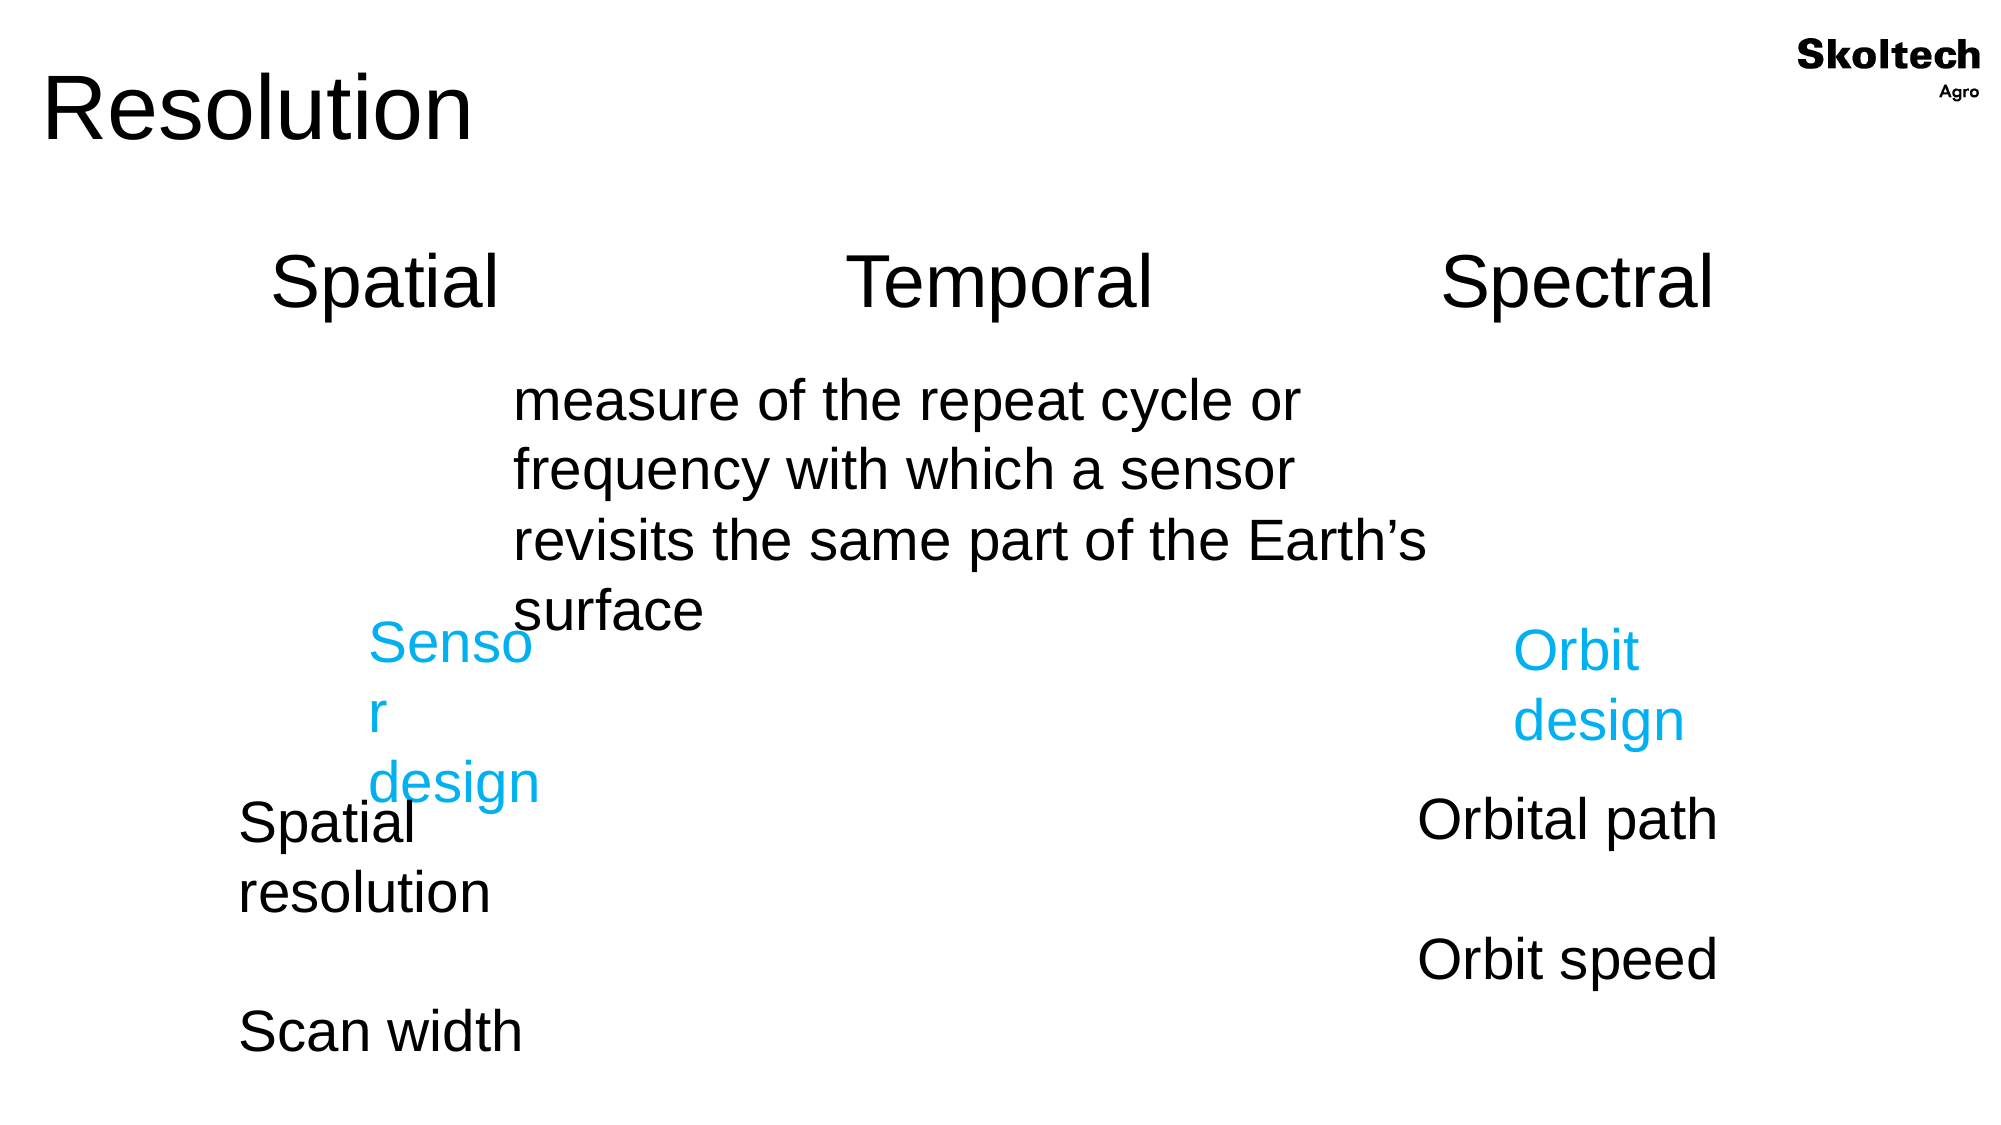

# Resolution
Spatial
Temporal
Spectral
measure of the repeat cycle or frequency with which a sensor revisits the same part of the Earth’s surface
Sensor design
Orbit design
Orbital path

Orbit speed
Spatial resolution

Scan width